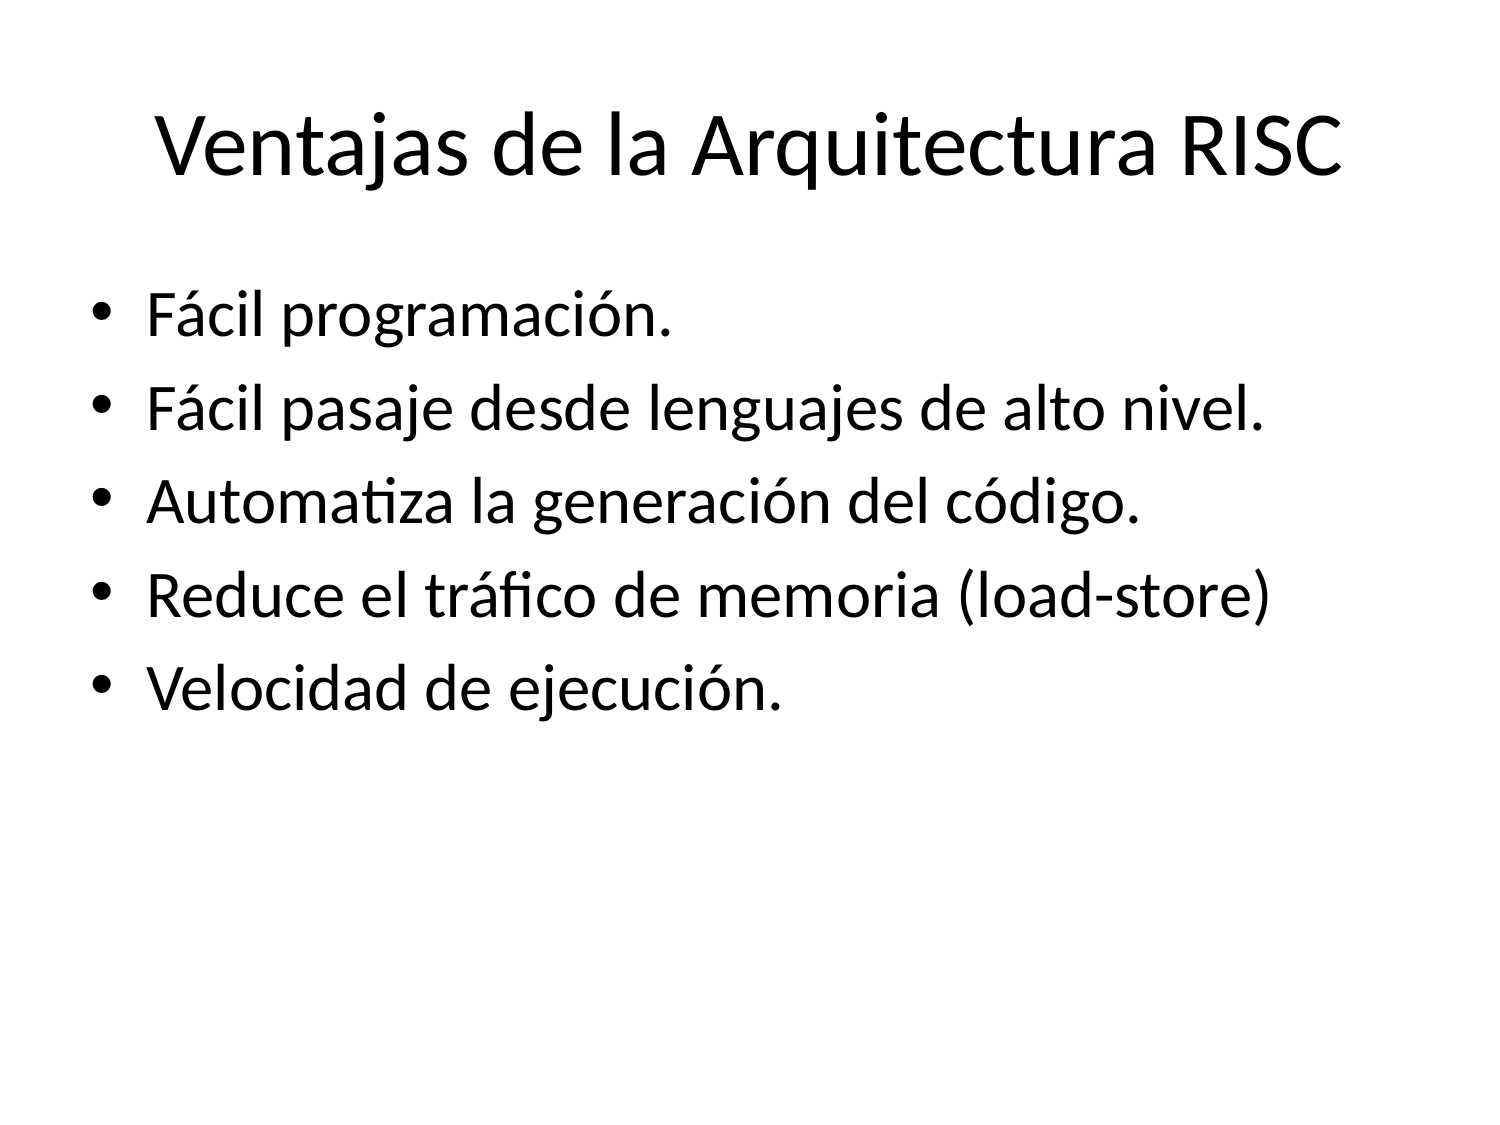

# Ventajas de la Arquitectura RISC
Fácil programación.
Fácil pasaje desde lenguajes de alto nivel.
Automatiza la generación del código.
Reduce el tráfico de memoria (load-store)
Velocidad de ejecución.